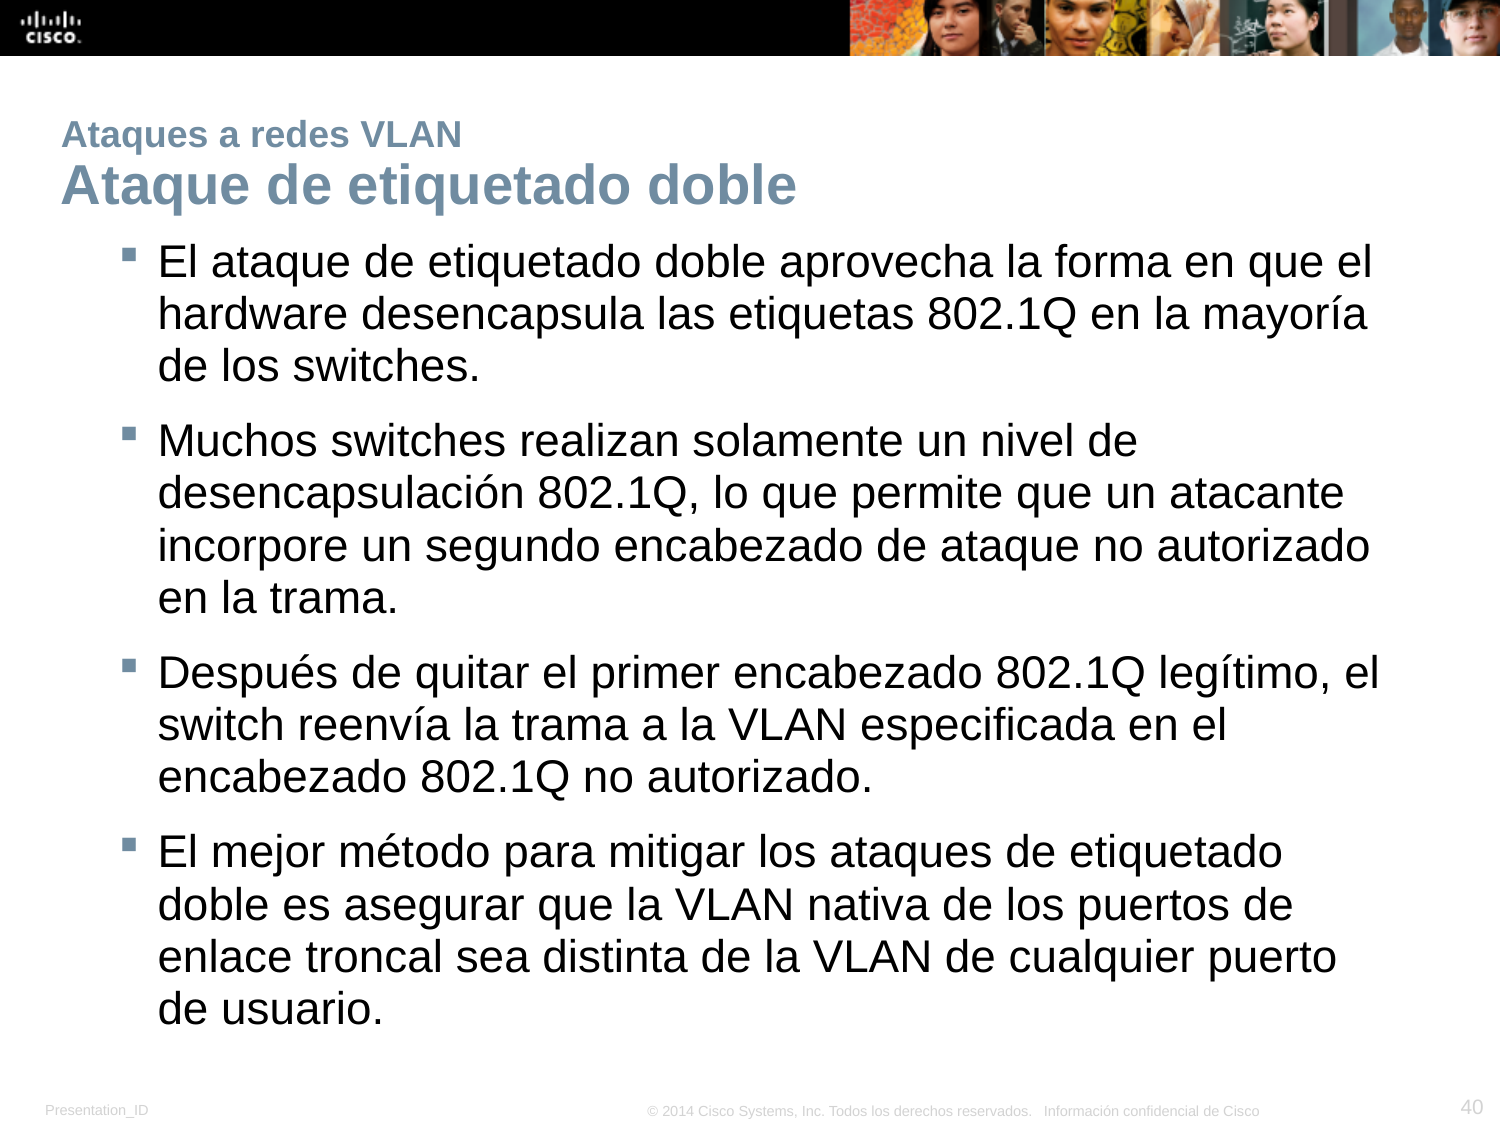

# Ataques a redes VLAN Ataque de etiquetado doble
El ataque de etiquetado doble aprovecha la forma en que el hardware desencapsula las etiquetas 802.1Q en la mayoría de los switches.
Muchos switches realizan solamente un nivel de desencapsulación 802.1Q, lo que permite que un atacante incorpore un segundo encabezado de ataque no autorizado en la trama.
Después de quitar el primer encabezado 802.1Q legítimo, el switch reenvía la trama a la VLAN especificada en el encabezado 802.1Q no autorizado.
El mejor método para mitigar los ataques de etiquetado doble es asegurar que la VLAN nativa de los puertos de enlace troncal sea distinta de la VLAN de cualquier puerto de usuario.